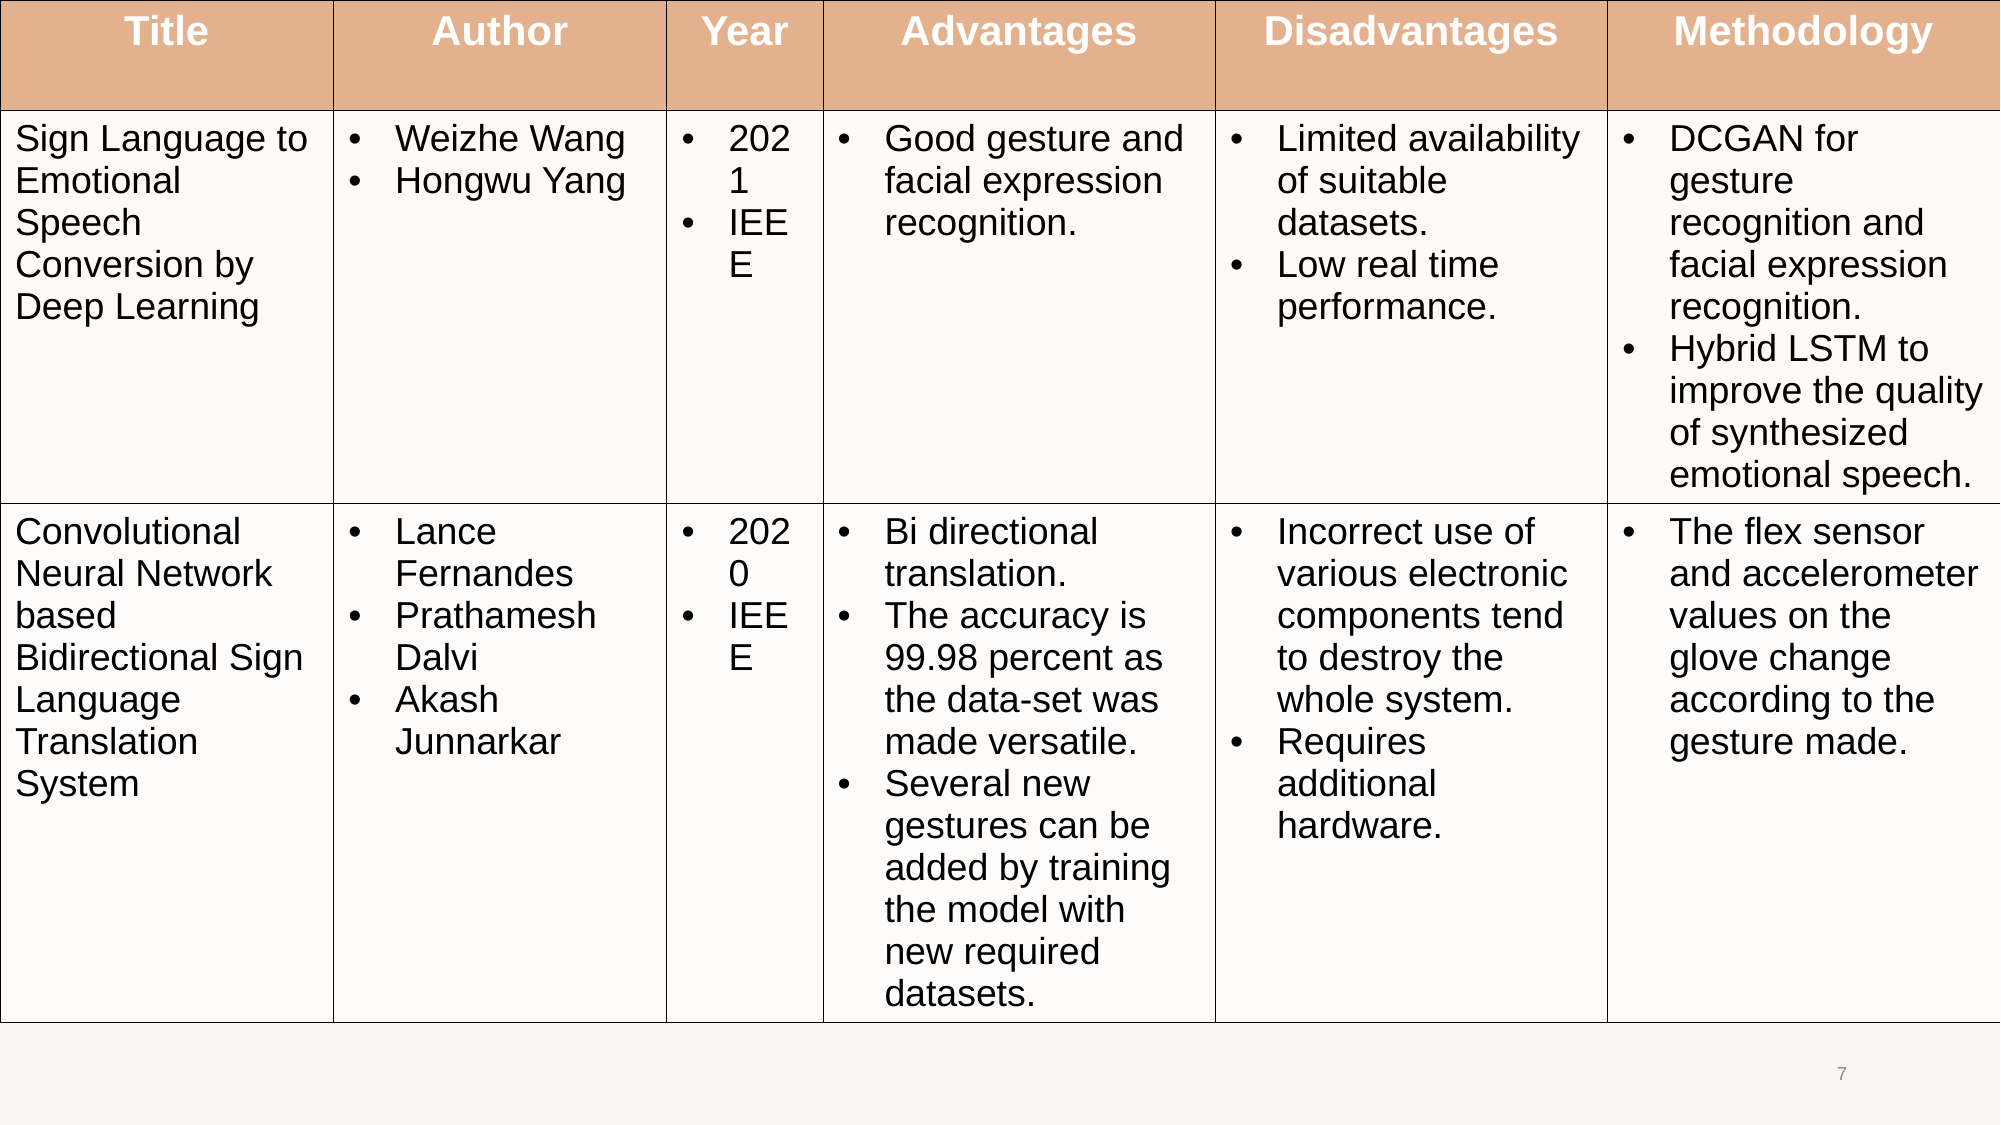

| Title | Author | Year | Advantages | Disadvantages | Methodology |
| --- | --- | --- | --- | --- | --- |
| Sign Language to Emotional Speech Conversion by Deep Learning | Weizhe Wang Hongwu Yang | 2021 IEEE | Good gesture and facial expression recognition. | Limited availability of suitable datasets. Low real time performance. | DCGAN for gesture recognition and facial expression recognition. Hybrid LSTM to improve the quality of synthesized emotional speech. |
| Convolutional Neural Network based Bidirectional Sign Language Translation System | Lance Fernandes Prathamesh Dalvi Akash Junnarkar | 2020 IEEE | Bi directional translation. The accuracy is 99.98 percent as the data-set was made versatile. Several new gestures can be added by training the model with new required datasets. | Incorrect use of various electronic components tend to destroy the whole system. Requires additional hardware. | The flex sensor and accelerometer values on the glove change according to the gesture made. |
7